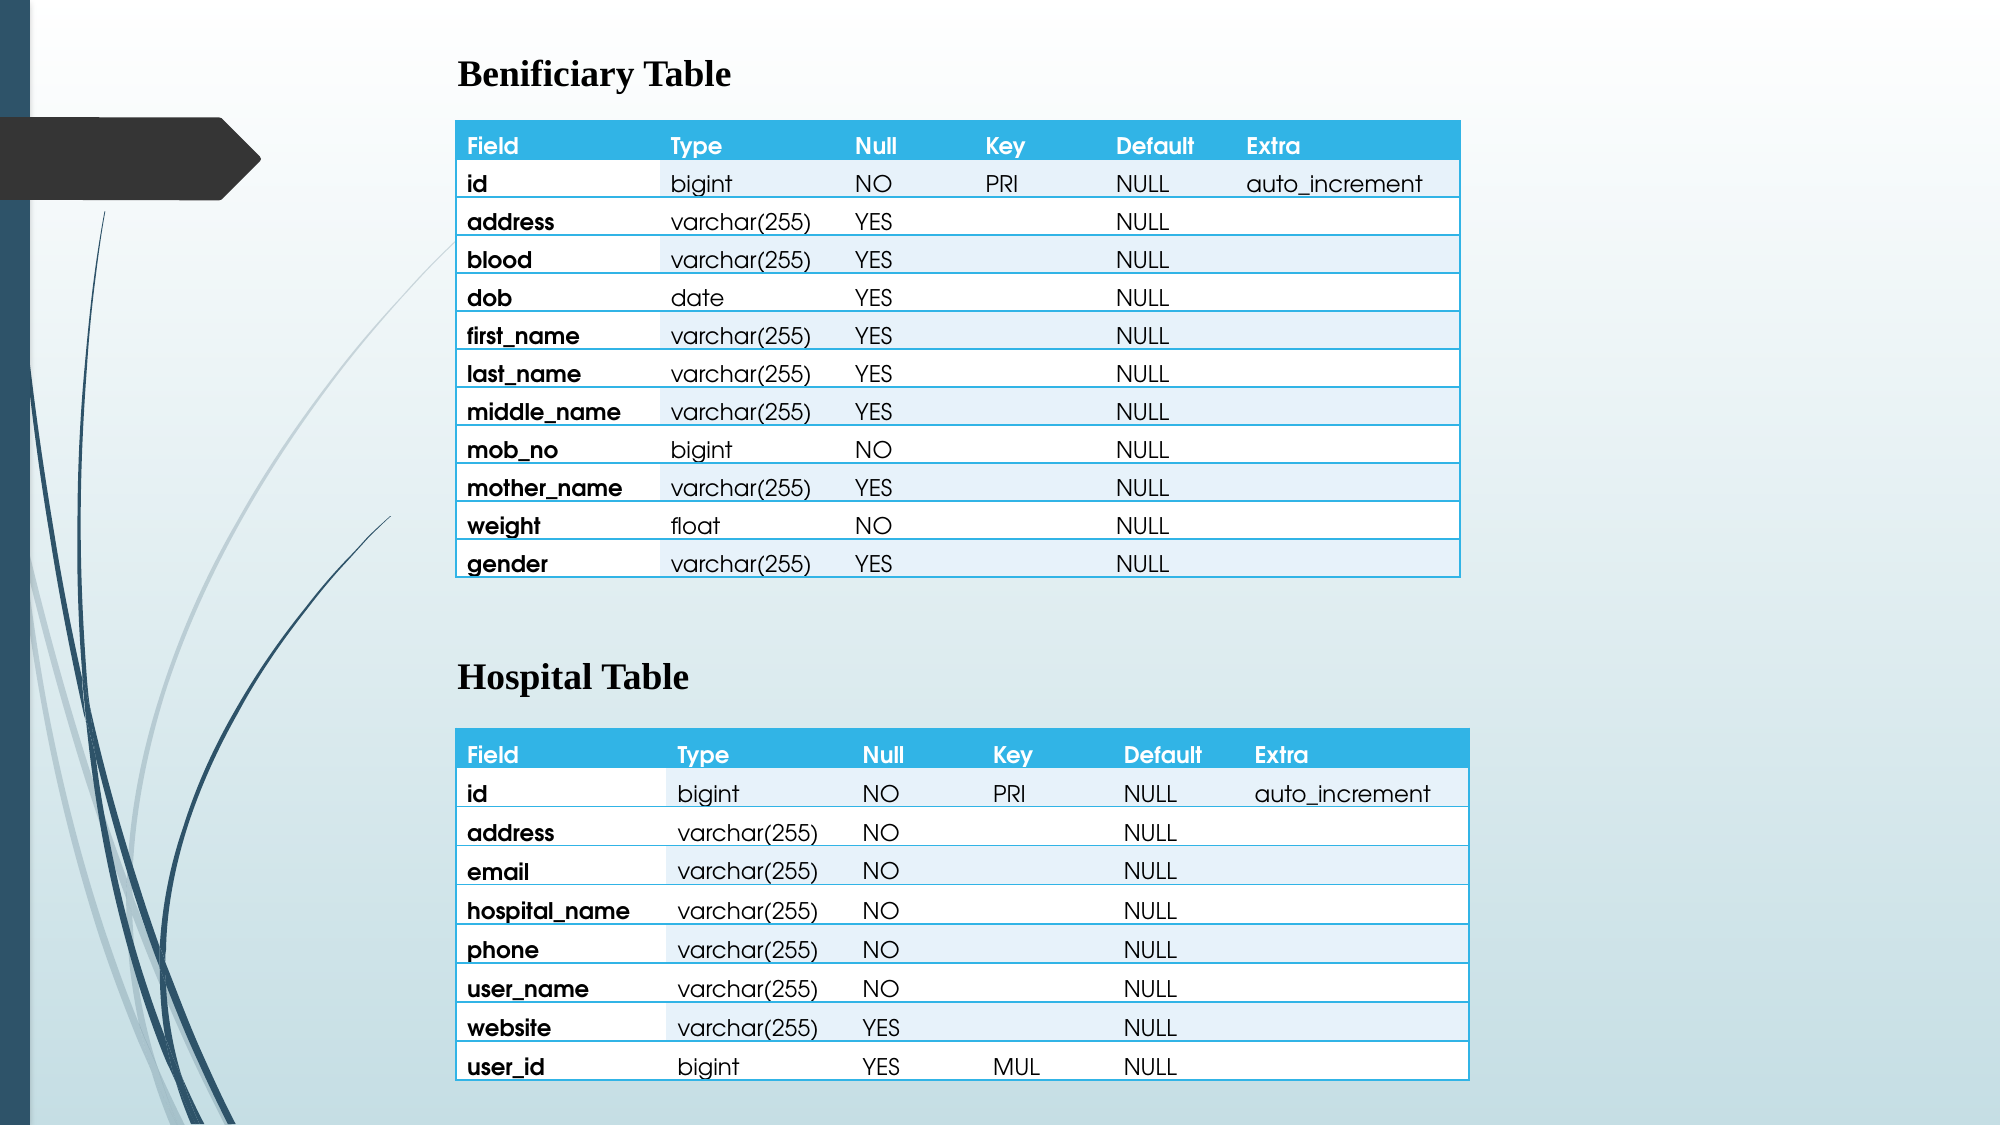

Benificiary Table
| Field | Type | Null | Key | Default | Extra |
| --- | --- | --- | --- | --- | --- |
| id | bigint | NO | PRI | NULL | auto\_increment |
| address | varchar(255) | YES |  | NULL |  |
| blood | varchar(255) | YES |  | NULL |  |
| dob | date | YES |  | NULL |  |
| first\_name | varchar(255) | YES |  | NULL |  |
| last\_name | varchar(255) | YES |  | NULL |  |
| middle\_name | varchar(255) | YES |  | NULL |  |
| mob\_no | bigint | NO |  | NULL |  |
| mother\_name | varchar(255) | YES |  | NULL |  |
| weight | float | NO |  | NULL |  |
| gender | varchar(255) | YES |  | NULL |  |
Hospital Table
| Field | Type | Null | Key | Default | Extra |
| --- | --- | --- | --- | --- | --- |
| id | bigint | NO | PRI | NULL | auto\_increment |
| address | varchar(255) | NO |  | NULL |  |
| email | varchar(255) | NO |  | NULL |  |
| hospital\_name | varchar(255) | NO |  | NULL |  |
| phone | varchar(255) | NO |  | NULL |  |
| user\_name | varchar(255) | NO |  | NULL |  |
| website | varchar(255) | YES |  | NULL |  |
| user\_id | bigint | YES | MUL | NULL |  |